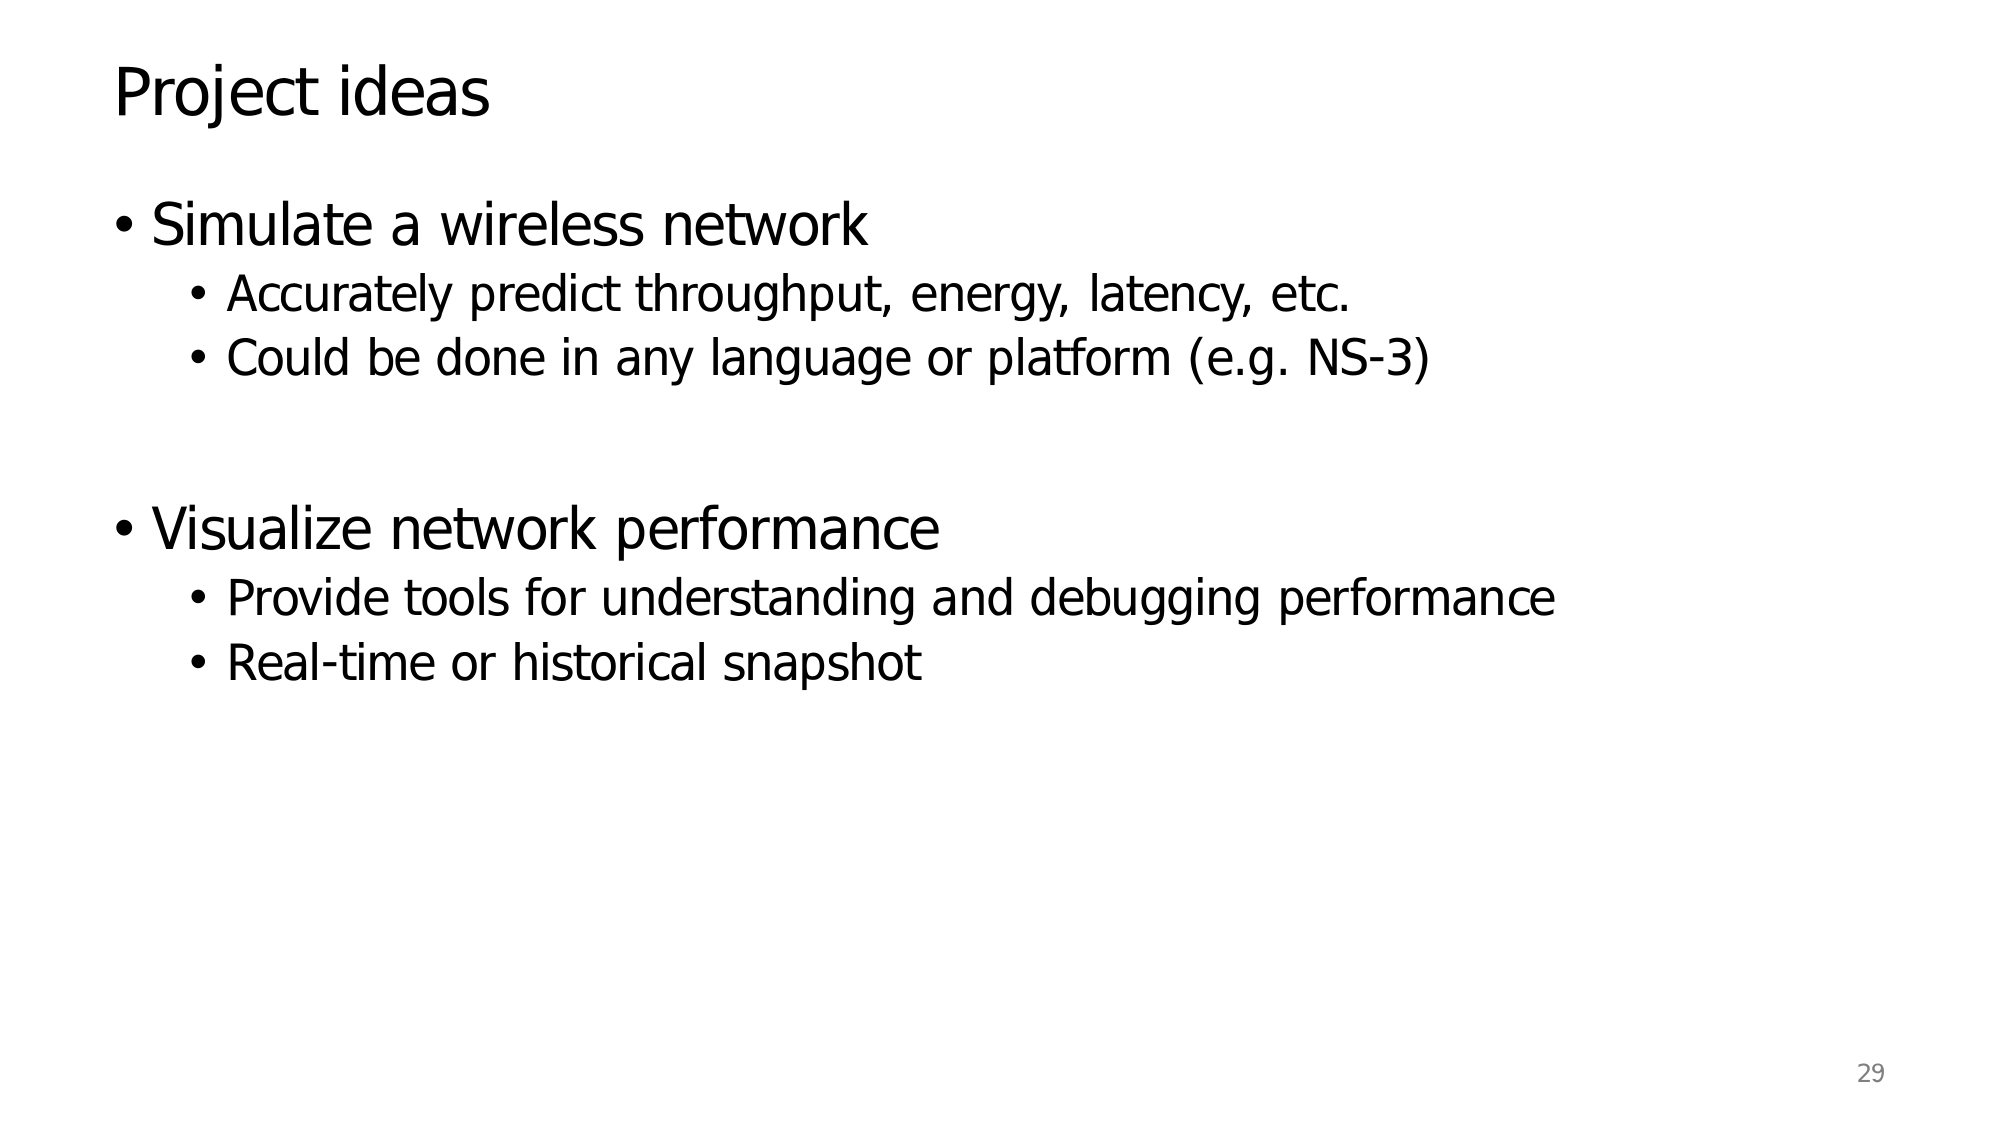

# Project ideas
Simulate a wireless network
Accurately predict throughput, energy, latency, etc.
Could be done in any language or platform (e.g. NS-3)

Visualize network performance
Provide tools for understanding and debugging performance
Real-time or historical snapshot
29